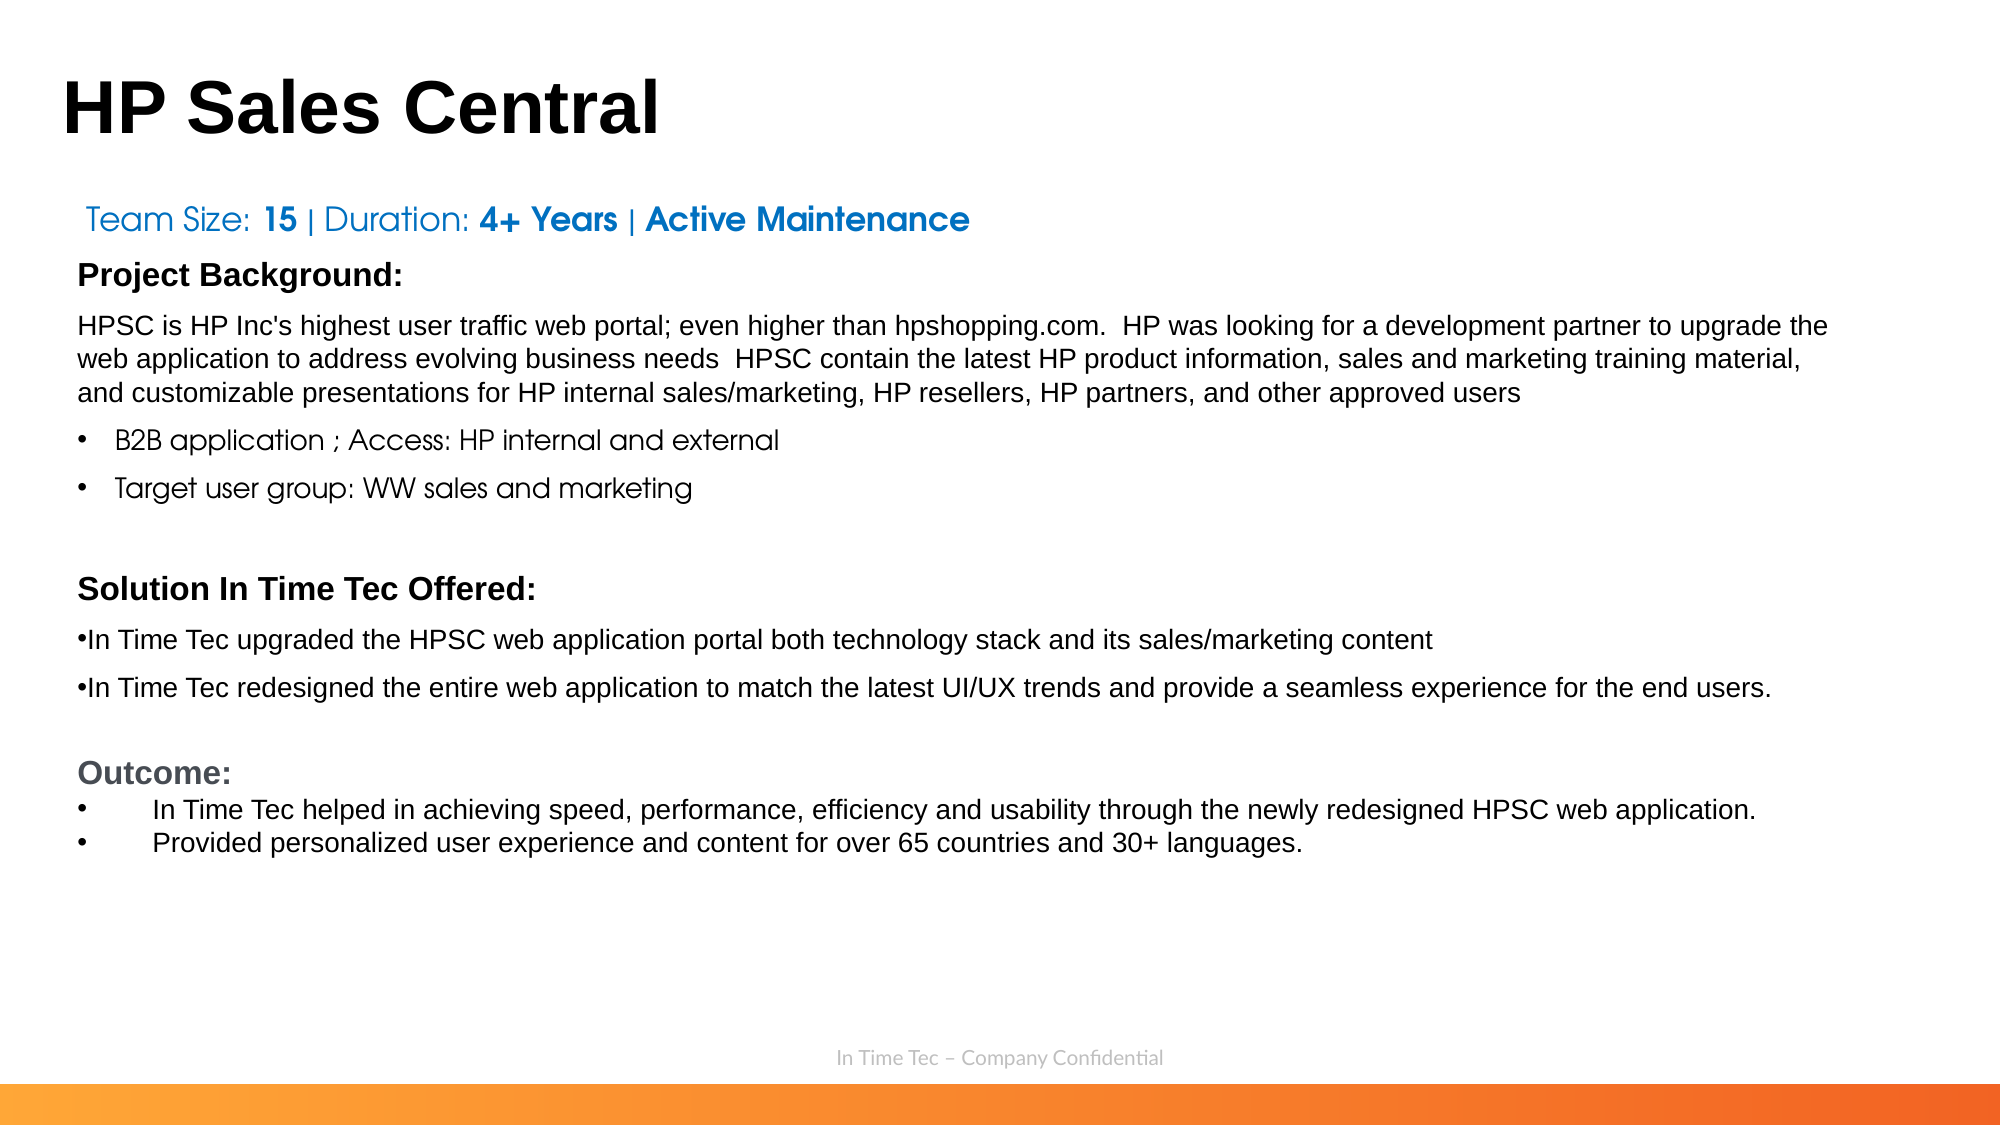

HP Sales Central
 Team Size: 15 | Duration: 4+ Years | Active Maintenance
Project Background:
HPSC is HP Inc's highest user traffic web portal; even higher than hpshopping.com.  HP was looking for a development partner to upgrade the web application to address evolving business needs  HPSC contain the latest HP product information, sales and marketing training material, and customizable presentations for HP internal sales/marketing, HP resellers, HP partners, and other approved users
B2B application ; Access: HP internal and external
Target user group: WW sales and marketing

Solution In Time Tec Offered:
In Time Tec upgraded the HPSC web application portal both technology stack and its sales/marketing content
In Time Tec redesigned the entire web application to match the latest UI/UX trends and provide a seamless experience for the end users.

Outcome:
In Time Tec helped in achieving speed, performance, efficiency and usability through the newly redesigned HPSC web application.
Provided personalized user experience and content for over 65 countries and 30+ languages.

In Time Tec – Company Confidential